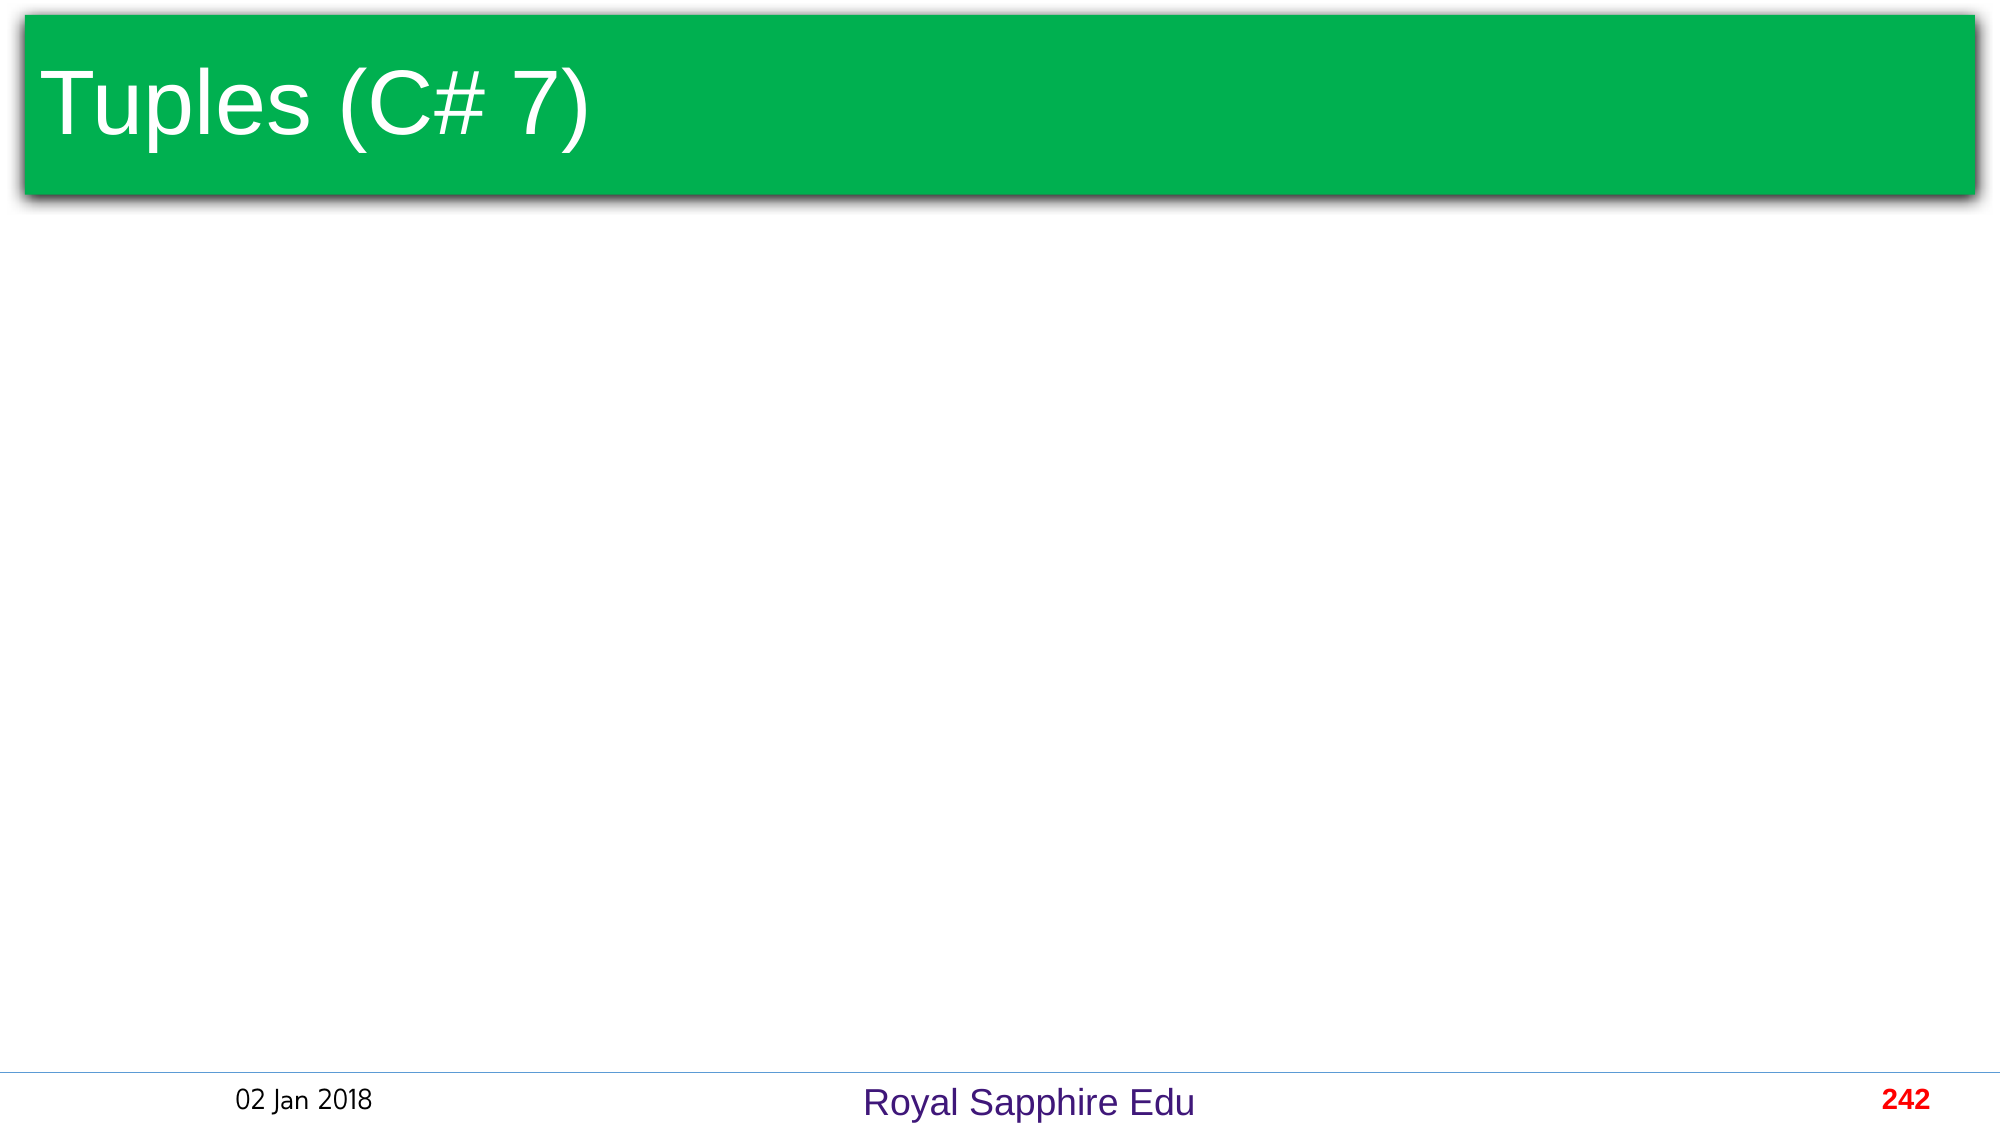

# Tuples (C# 7)

02 Jan 2018
242